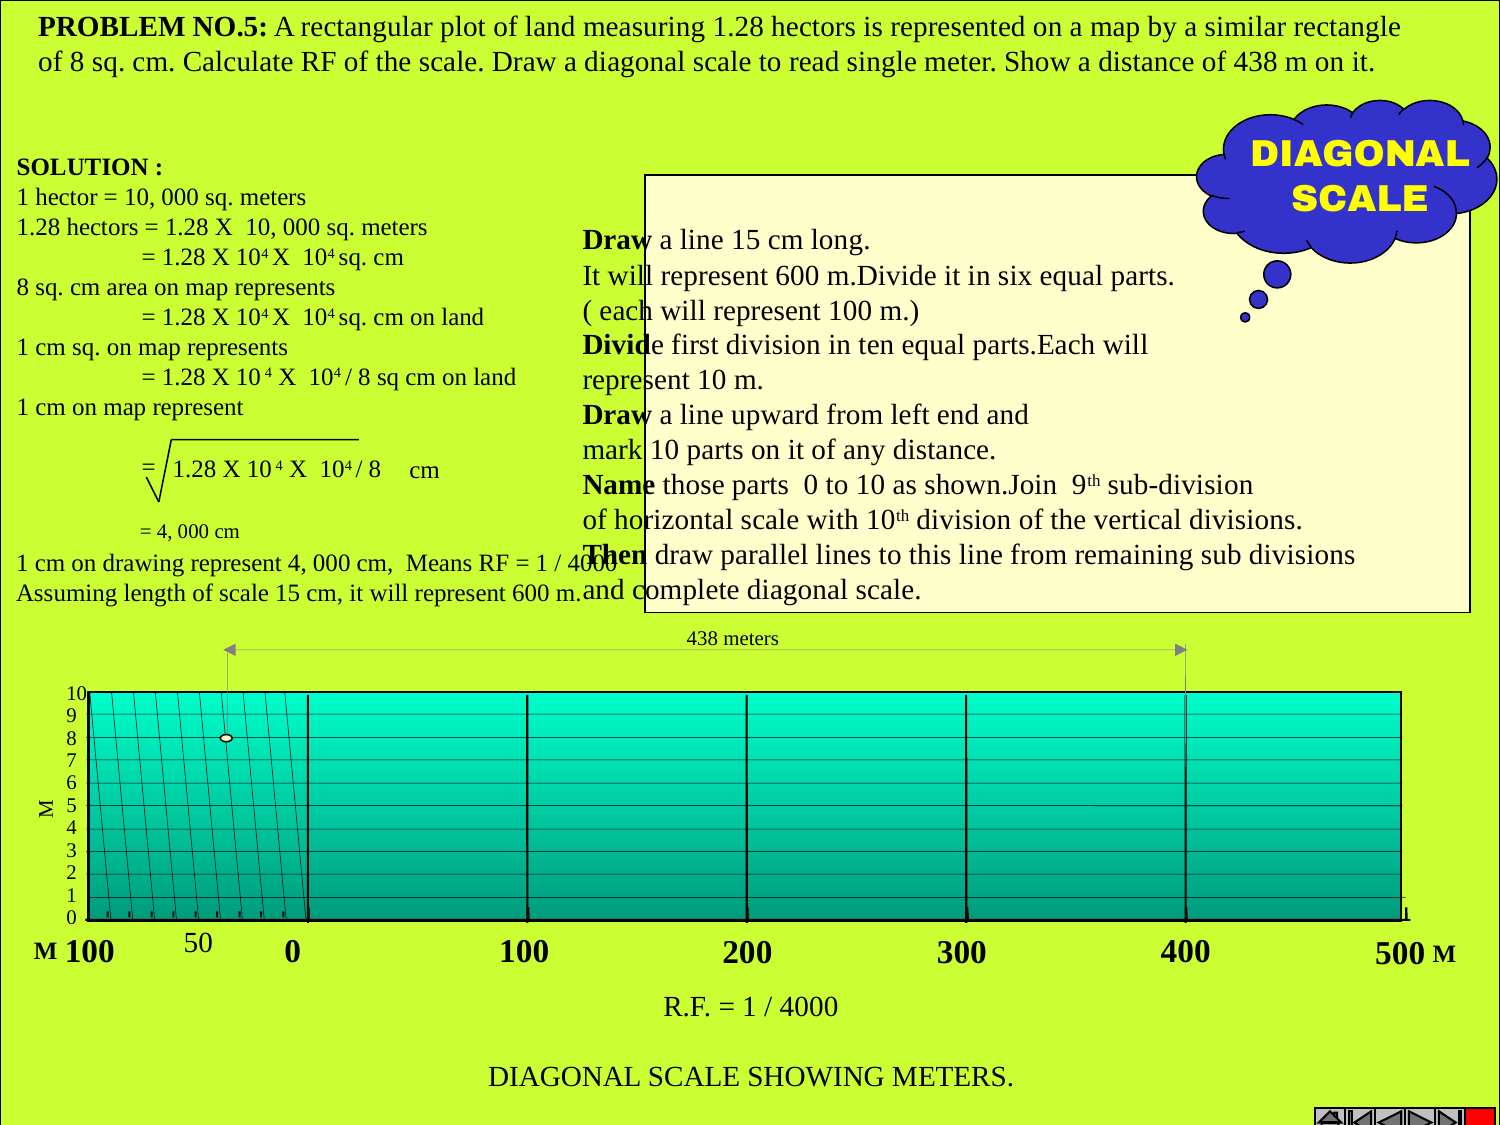

PROBLEM NO.5: A rectangular plot of land measuring 1.28 hectors is represented on a map by a similar rectangle
of 8 sq. cm. Calculate RF of the scale. Draw a diagonal scale to read single meter. Show a distance of 438 m on it.

DIAGONAL
 SCALE
SOLUTION :
1 hector = 10, 000 sq. meters
1.28 hectors = 1.28 X  10, 000 sq. meters
                    = 1.28 X 104 X  104 sq. cm
8 sq. cm area on map represents
                    = 1.28 X 104 X  104 sq. cm on land
1 cm sq. on map represents
                    = 1.28 X 10 4 X  104 / 8 sq cm on land
1 cm on map represent

                    =

1.28 X 10 4 X  104 / 8

cm
= 4, 000 cm

1 cm on drawing represent 4, 000 cm,  Means RF = 1 / 4000
Assuming length of scale 15 cm, it will represent 600 m.

Draw a line 15 cm long.
It will represent 600 m.Divide it in six equal parts.
( each will represent 100 m.)
Divide first division in ten equal parts.Each will
represent 10 m.
Draw a line upward from left end and
mark 10 parts on it of any distance.
Name those parts  0 to 10 as shown.Join  9th sub-division
of horizontal scale with 10th division of the vertical divisions.
Then draw parallel lines to this line from remaining sub divisions
and complete diagonal scale.
438 meters

10
9
8
7
6
5
4
3
2
1
0

M

50
100
100
0
  400
 300
 200
  500

M
M
R.F. = 1 / 4000

DIAGONAL SCALE SHOWING METERS.